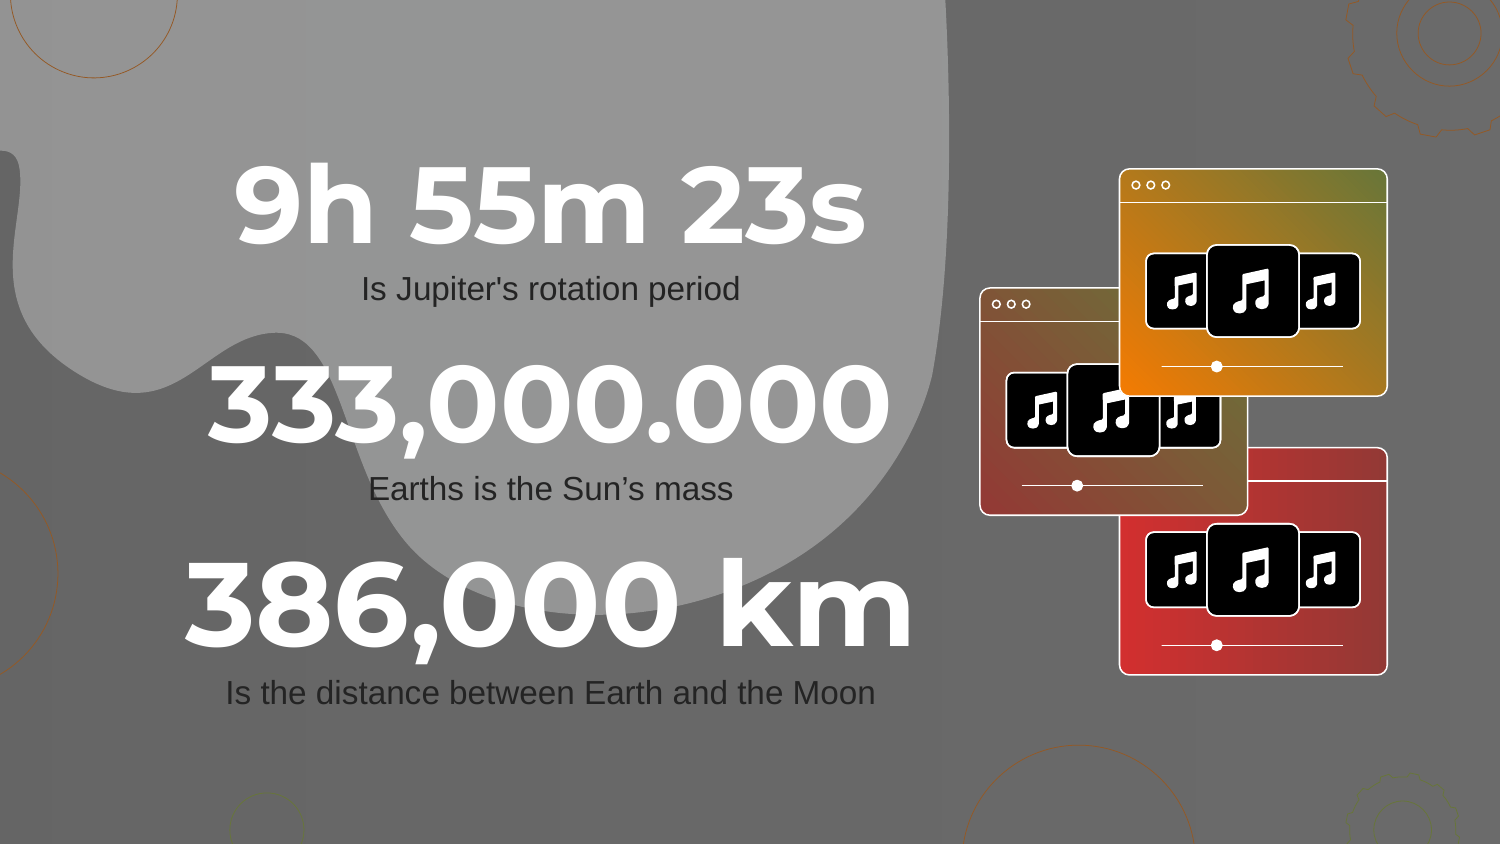

# 9h 55m 23s

Is Jupiter's rotation period

333,000.000

Earths is the Sun’s mass
386,000 km
Is the distance between Earth and the Moon